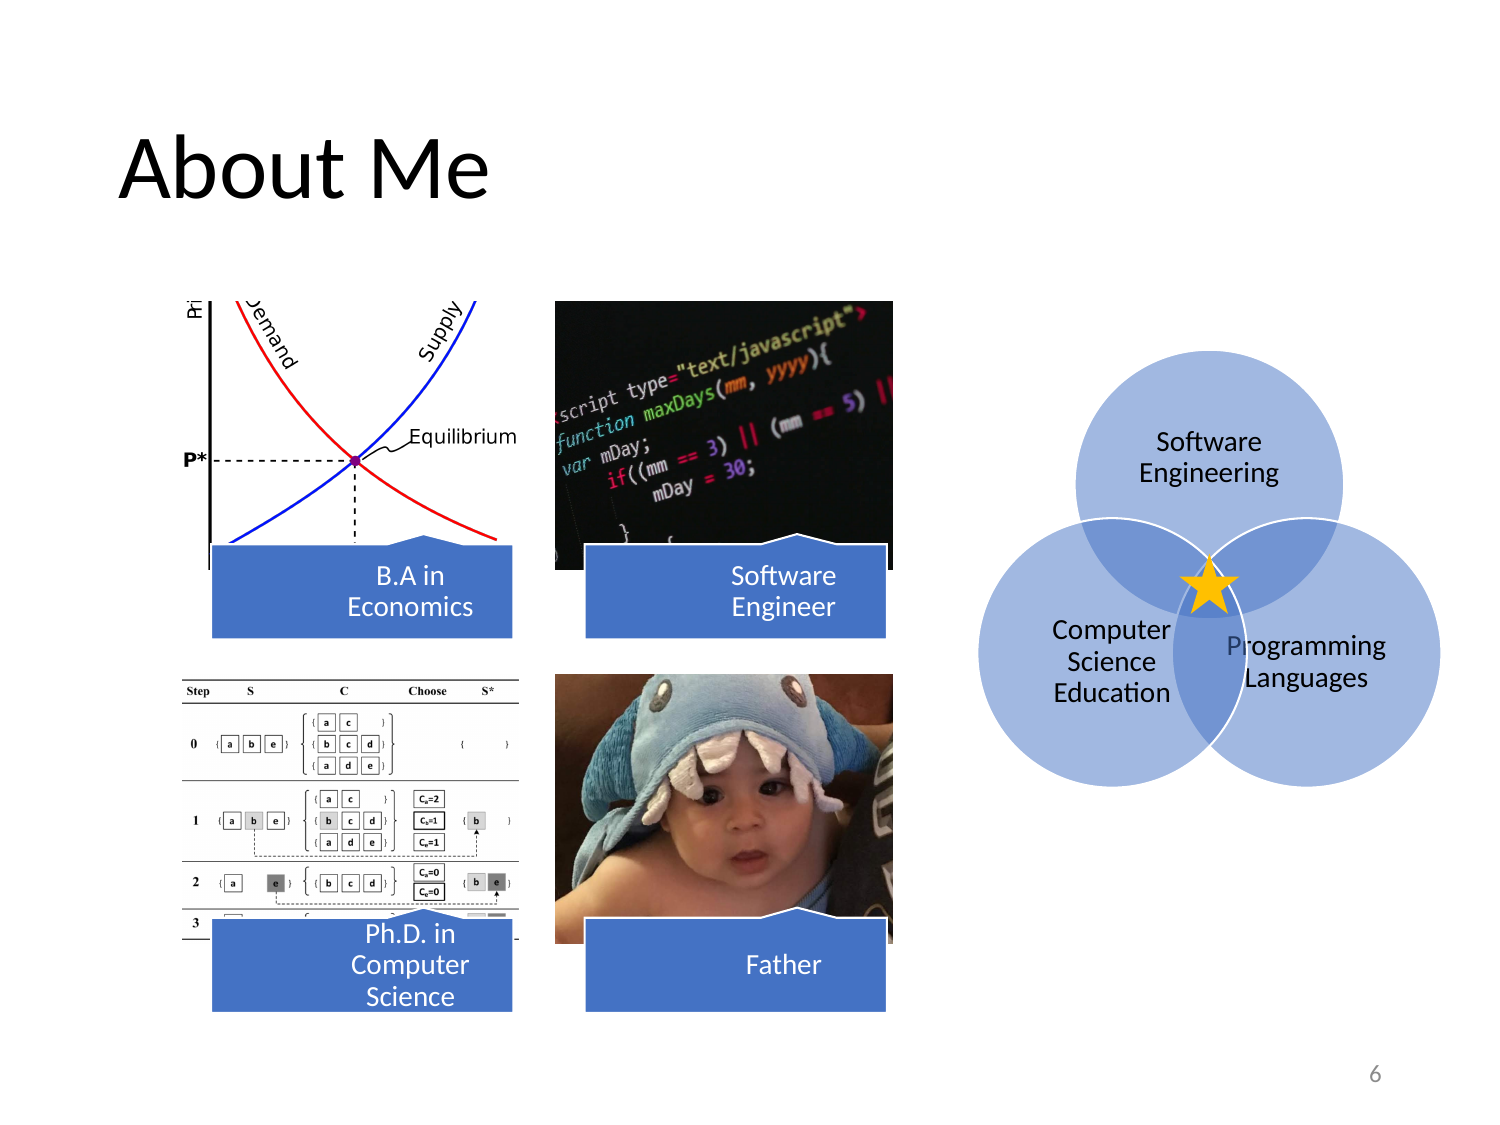

# About Me
B.A in Economics
Software Engineer
Ph.D. in Computer Science
Father
Software Engineering
Programming Languages
Computer Science Education

6